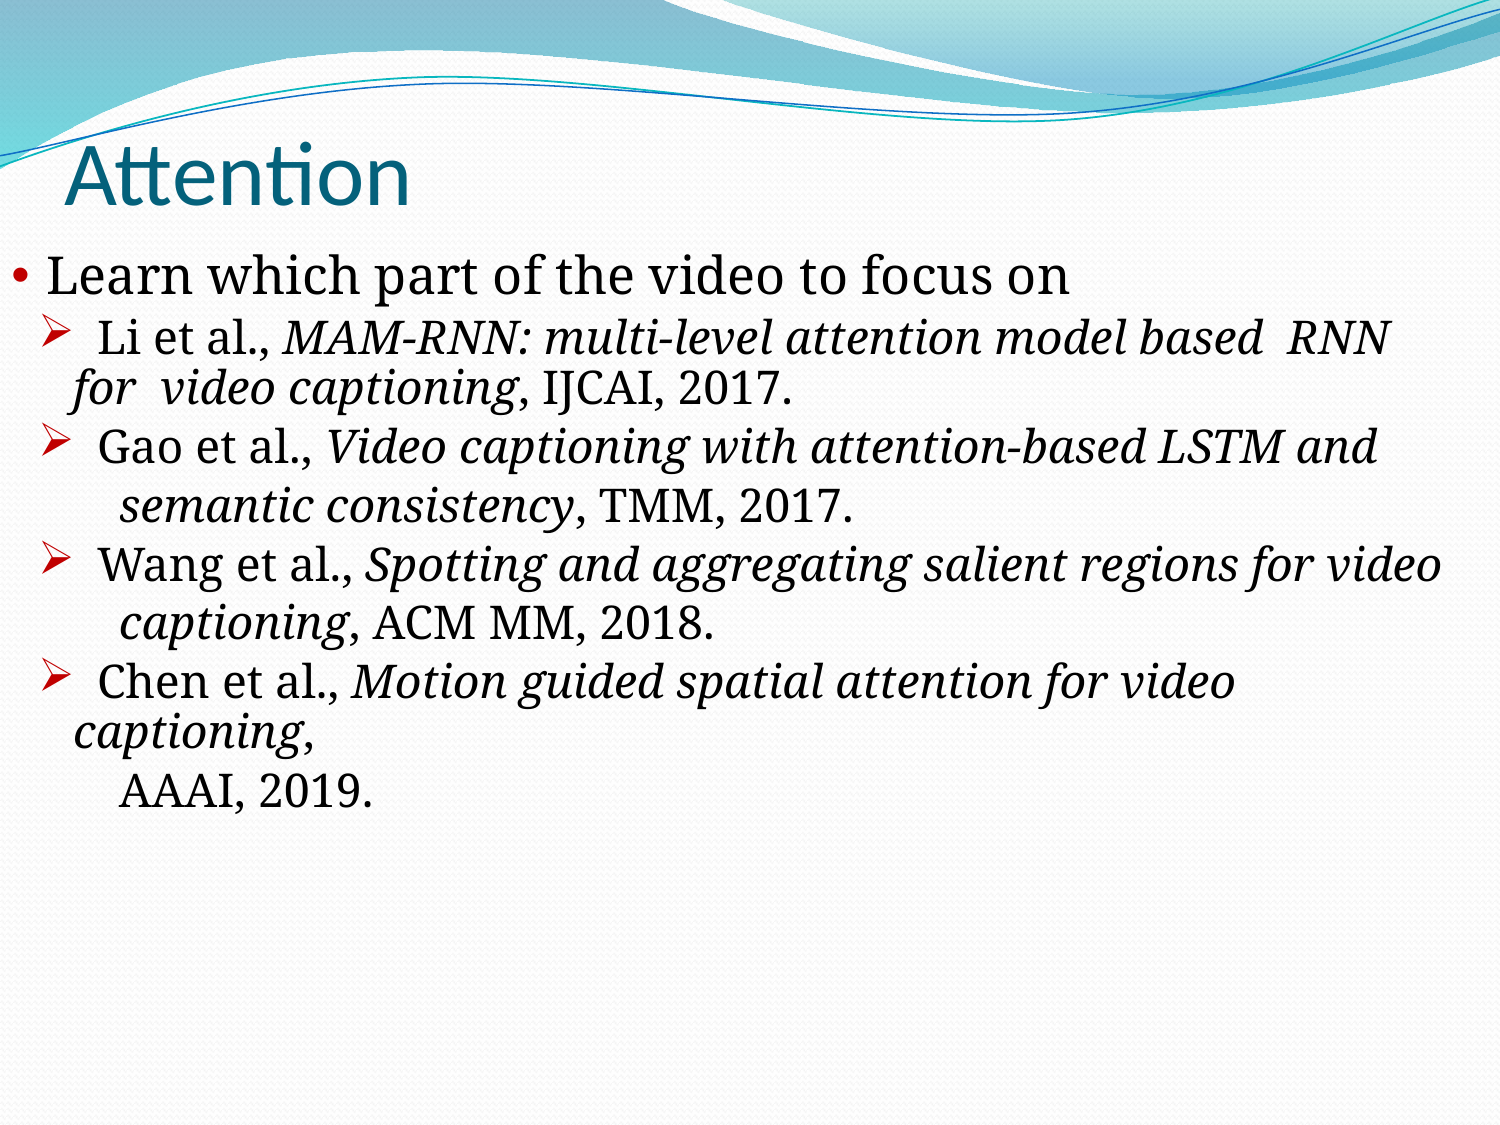

Attention
Learn which part of the video to focus on
  Li et al., MAM-RNN: multi-level attention model based  RNN for  video captioning, IJCAI, 2017.
  Gao et al., Video captioning with attention-based LSTM and
      semantic consistency, TMM, 2017.
  Wang et al., Spotting and aggregating salient regions for video
      captioning, ACM MM, 2018.
  Chen et al., Motion guided spatial attention for video captioning,
      AAAI, 2019.